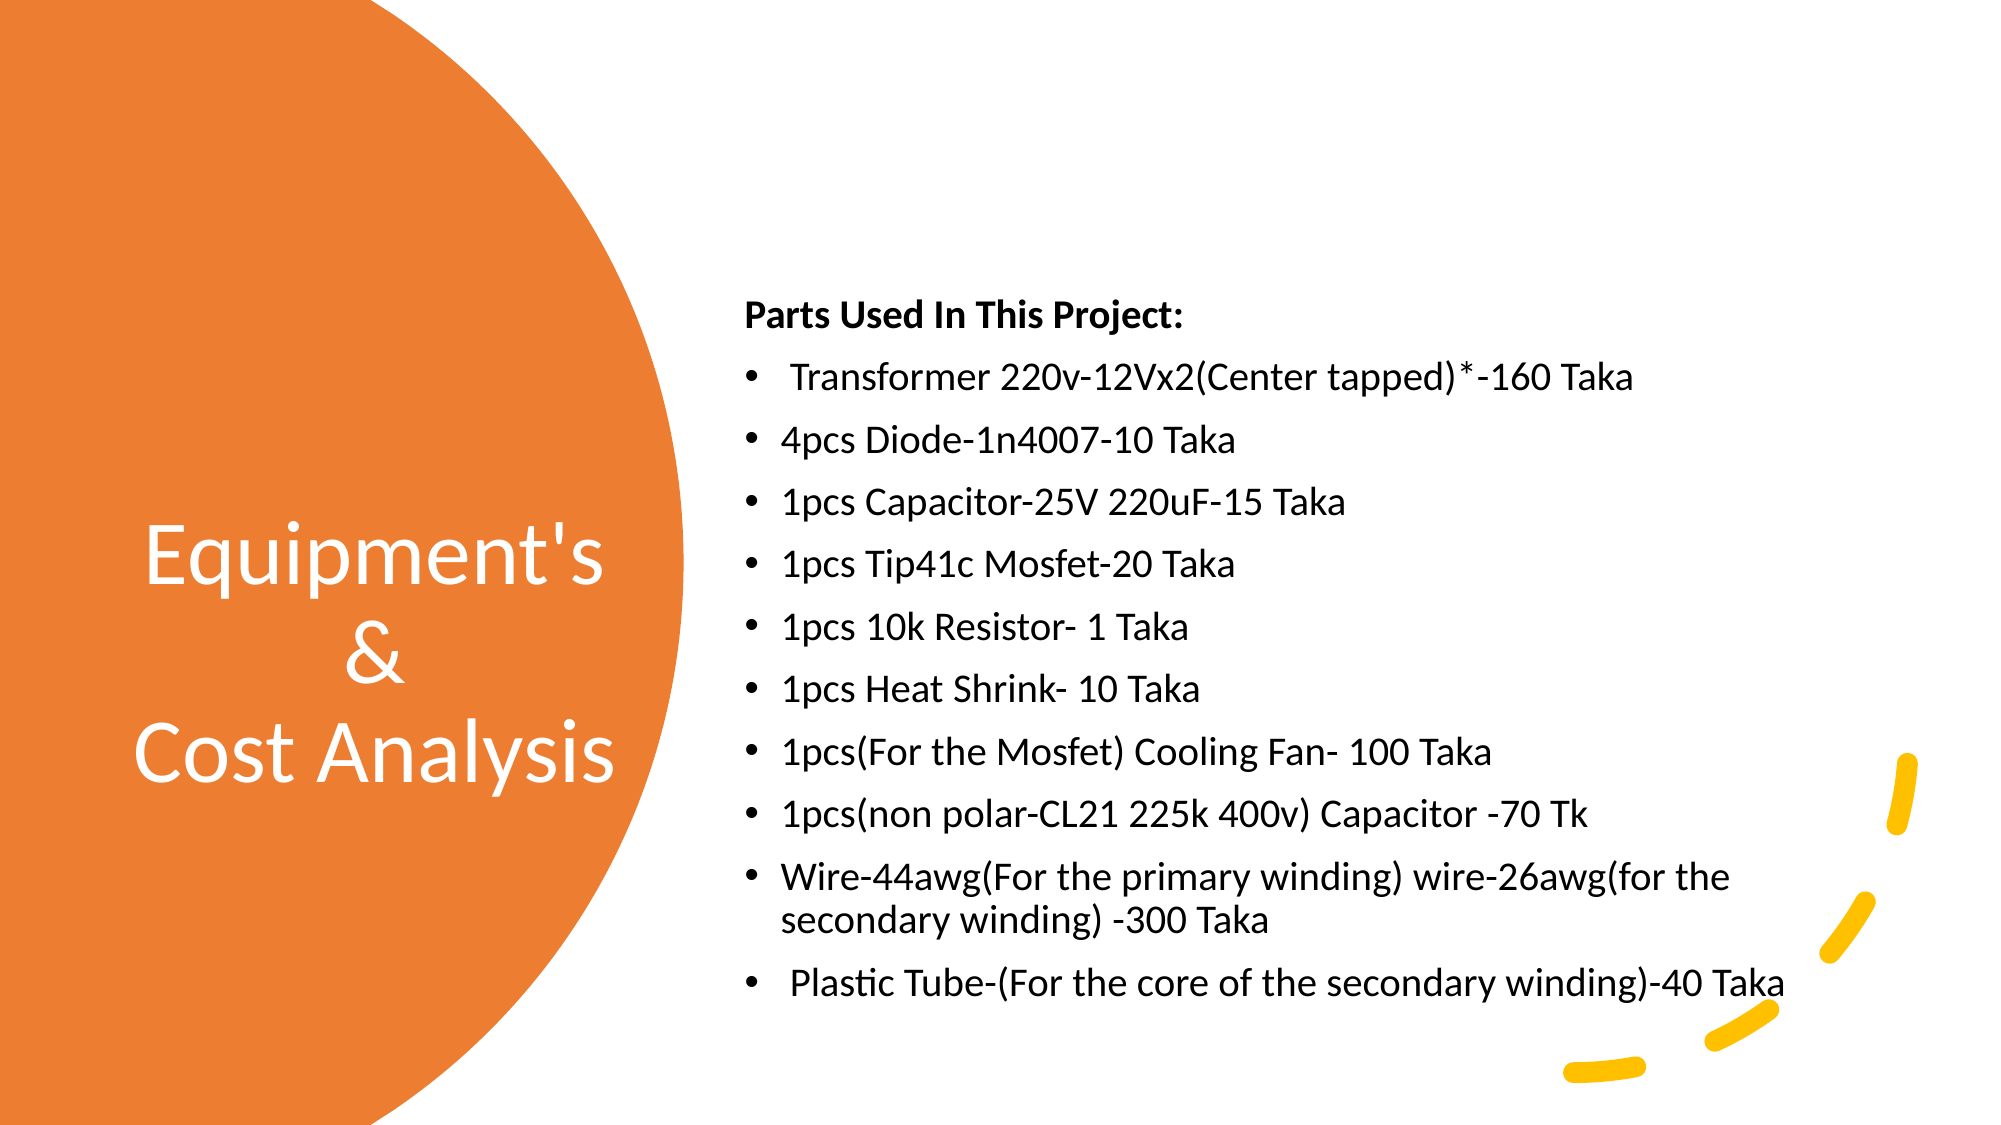

# Equipment's & Cost Analysis
Parts Used In This Project:
 Transformer 220v-12Vx2(Center tapped)*-160 Taka
4pcs Diode-1n4007-10 Taka
1pcs Capacitor-25V 220uF-15 Taka
1pcs Tip41c Mosfet-20 Taka
1pcs 10k Resistor- 1 Taka
1pcs Heat Shrink- 10 Taka
1pcs(For the Mosfet) Cooling Fan- 100 Taka
1pcs(non polar-CL21 225k 400v) Capacitor -70 Tk
Wire-44awg(For the primary winding) wire-26awg(for the secondary winding) -300 Taka
 Plastic Tube-(For the core of the secondary winding)-40 Taka